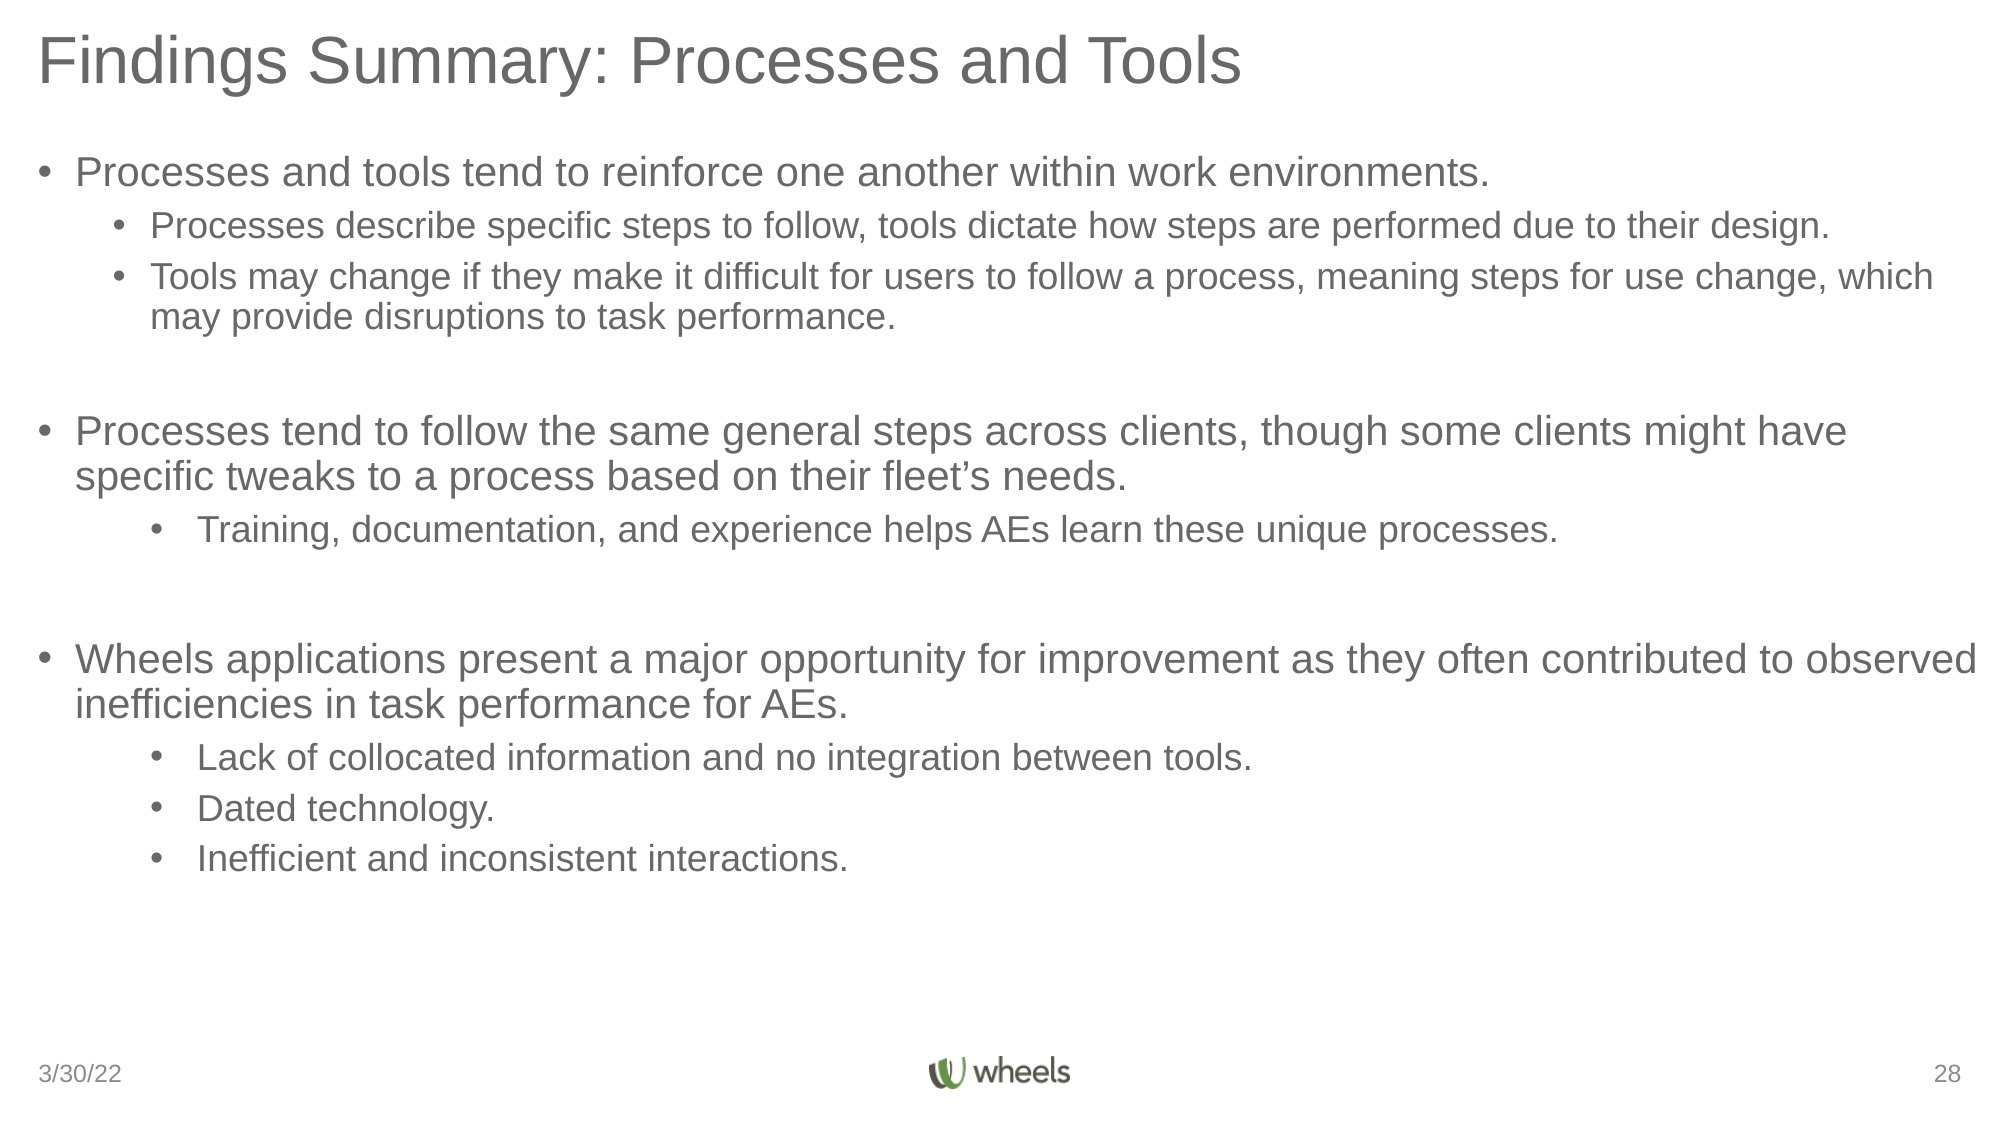

# Findings Summary: Processes and Tools
Processes and tools tend to reinforce one another within work environments.
Processes describe specific steps to follow, tools dictate how steps are performed due to their design.
Tools may change if they make it difficult for users to follow a process, meaning steps for use change, which may provide disruptions to task performance.

Processes tend to follow the same general steps across clients, though some clients might have specific tweaks to a process based on their fleet’s needs.
Training, documentation, and experience helps AEs learn these unique processes.

Wheels applications present a major opportunity for improvement as they often contributed to observed inefficiencies in task performance for AEs.
Lack of collocated information and no integration between tools.
Dated technology.
Inefficient and inconsistent interactions.
3/30/22
28